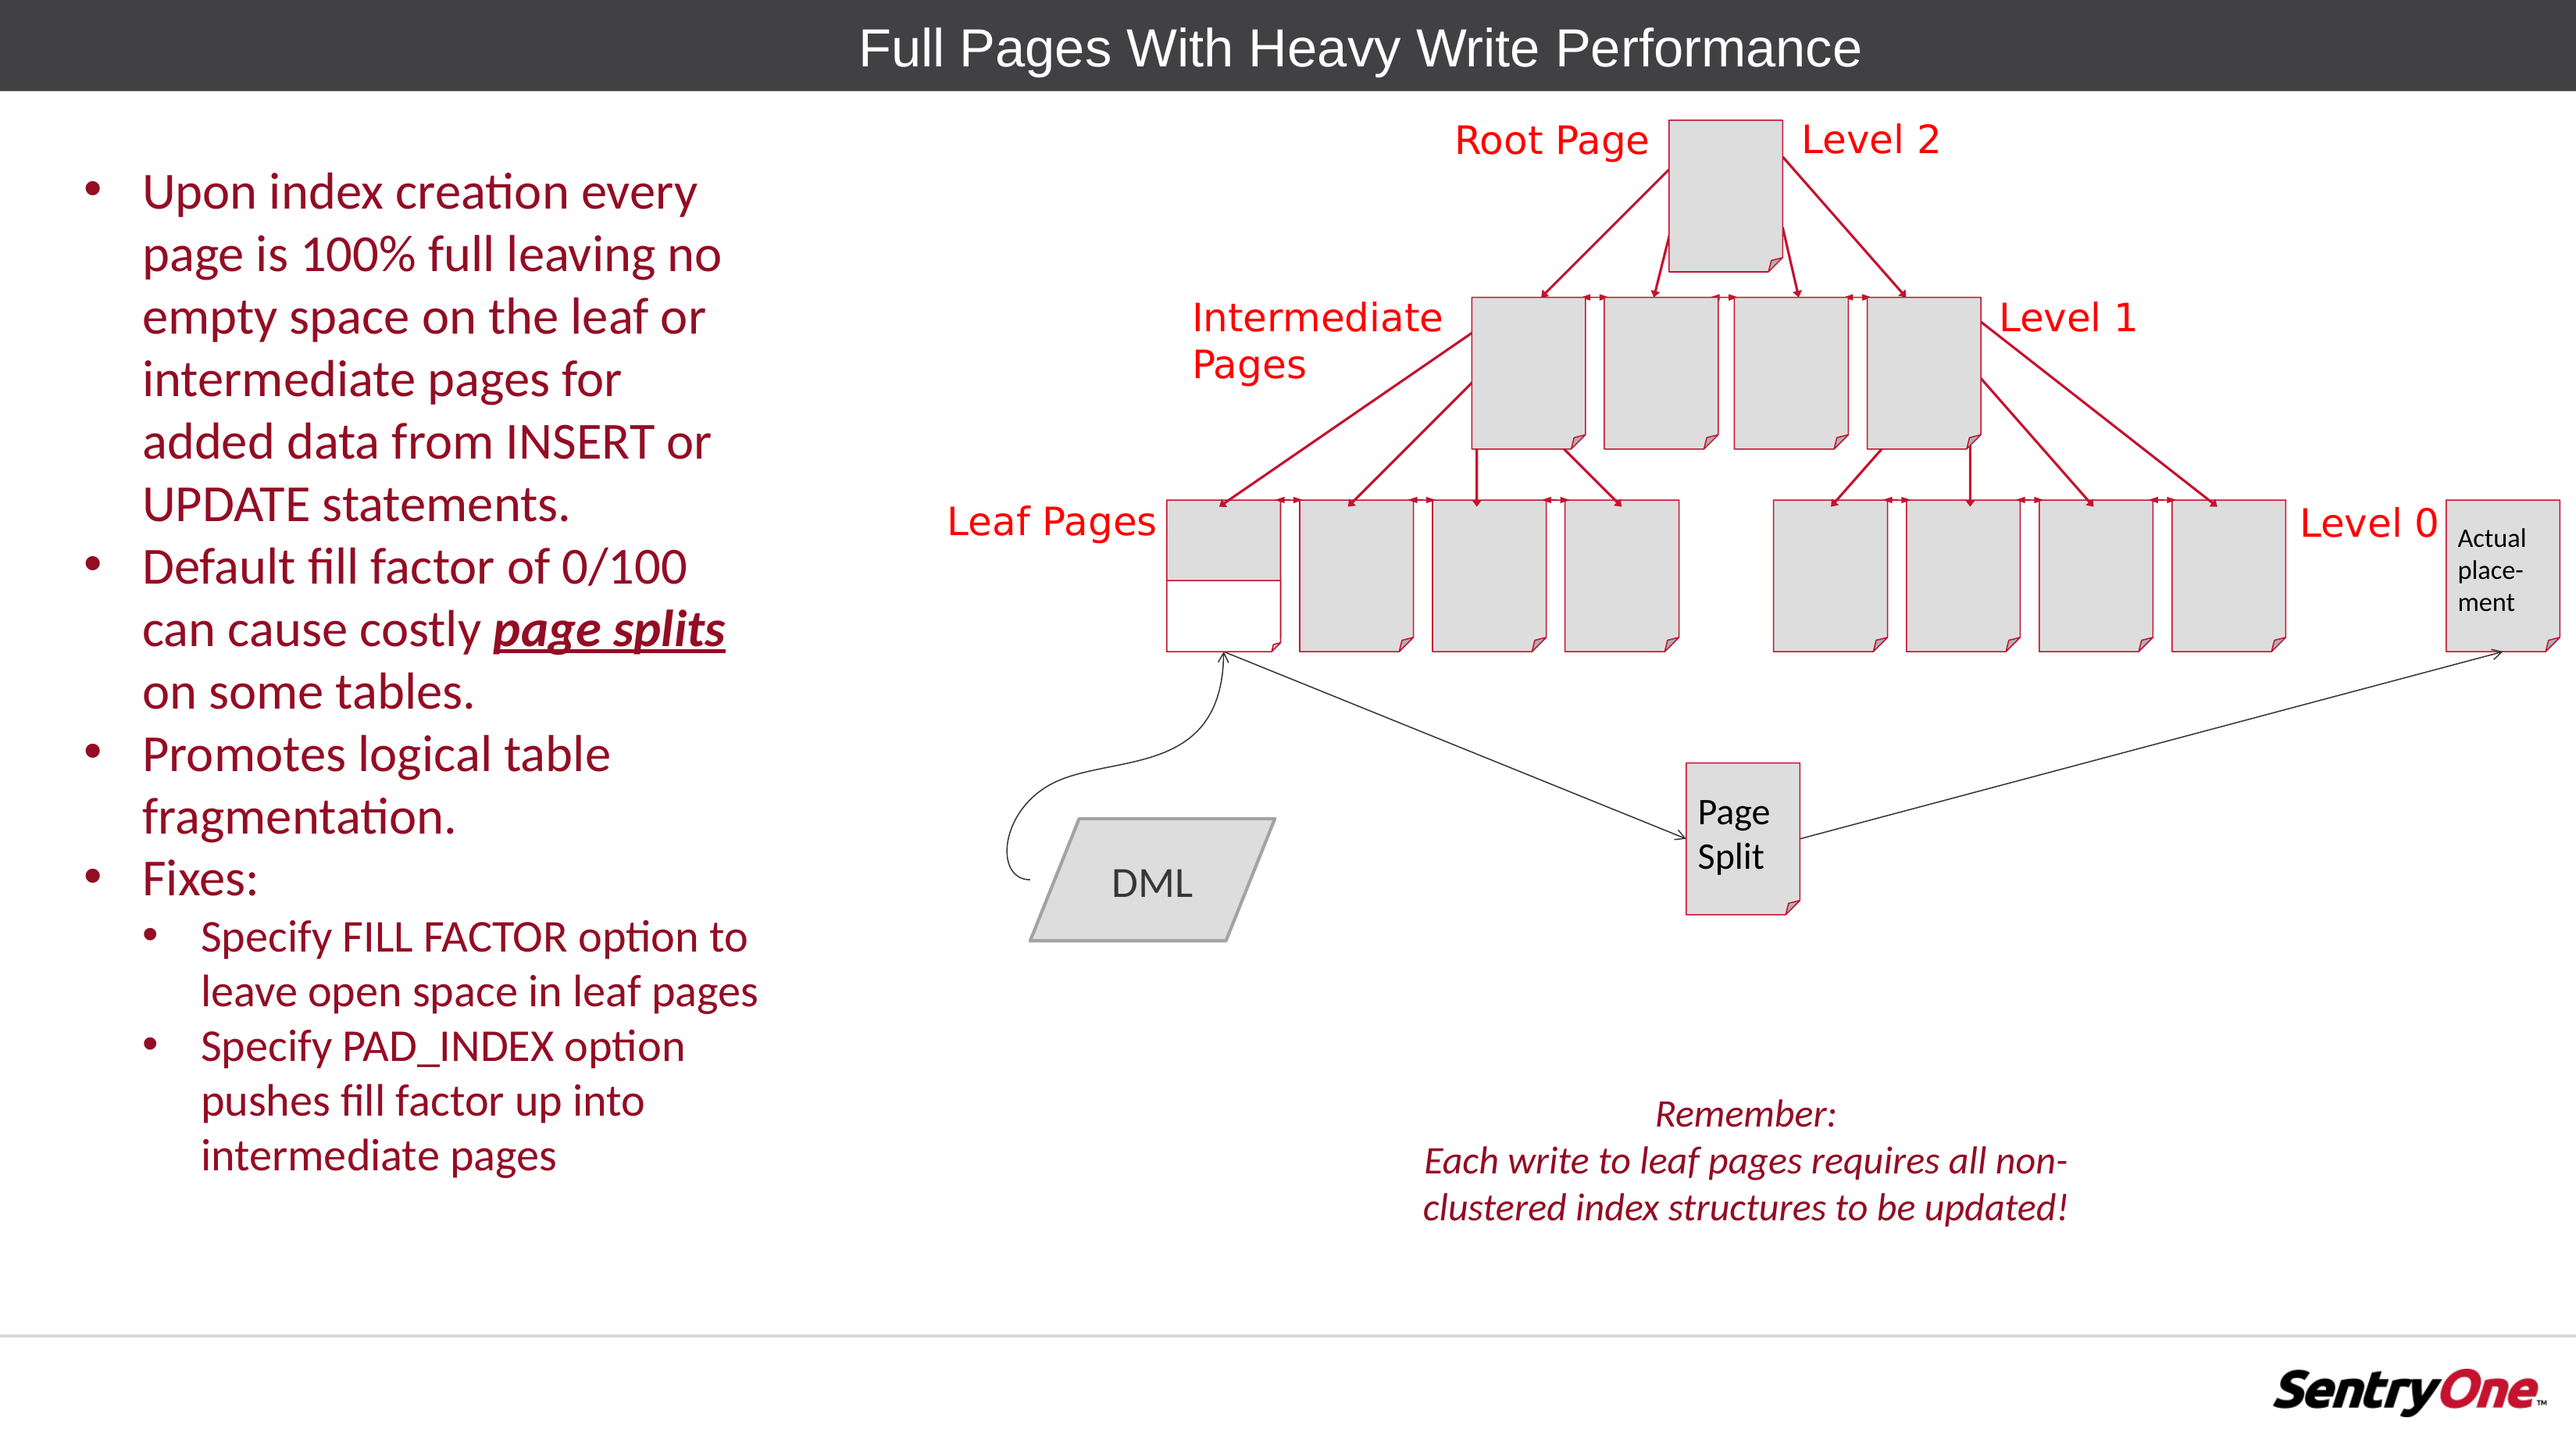

# Full Pages With Heavy Write Performance
Level 2
Root Page

Upon index creation every page is 100% full leaving no empty space on the leaf or intermediate pages for added data from INSERT or UPDATE statements.
Default fill factor of 0/100 can cause costly page splits on some tables.
Promotes logical table fragmentation.
Fixes:
Specify FILL FACTOR option to leave open space in leaf pages
Specify PAD_INDEX option pushes fill factor up into intermediate pages

Intermediate Pages
Level 1

Leaf Pages
Level 0

Actual
place-
ment

Page
Split
DML
Remember:
Each write to leaf pages requires all non-clustered index structures to be updated!